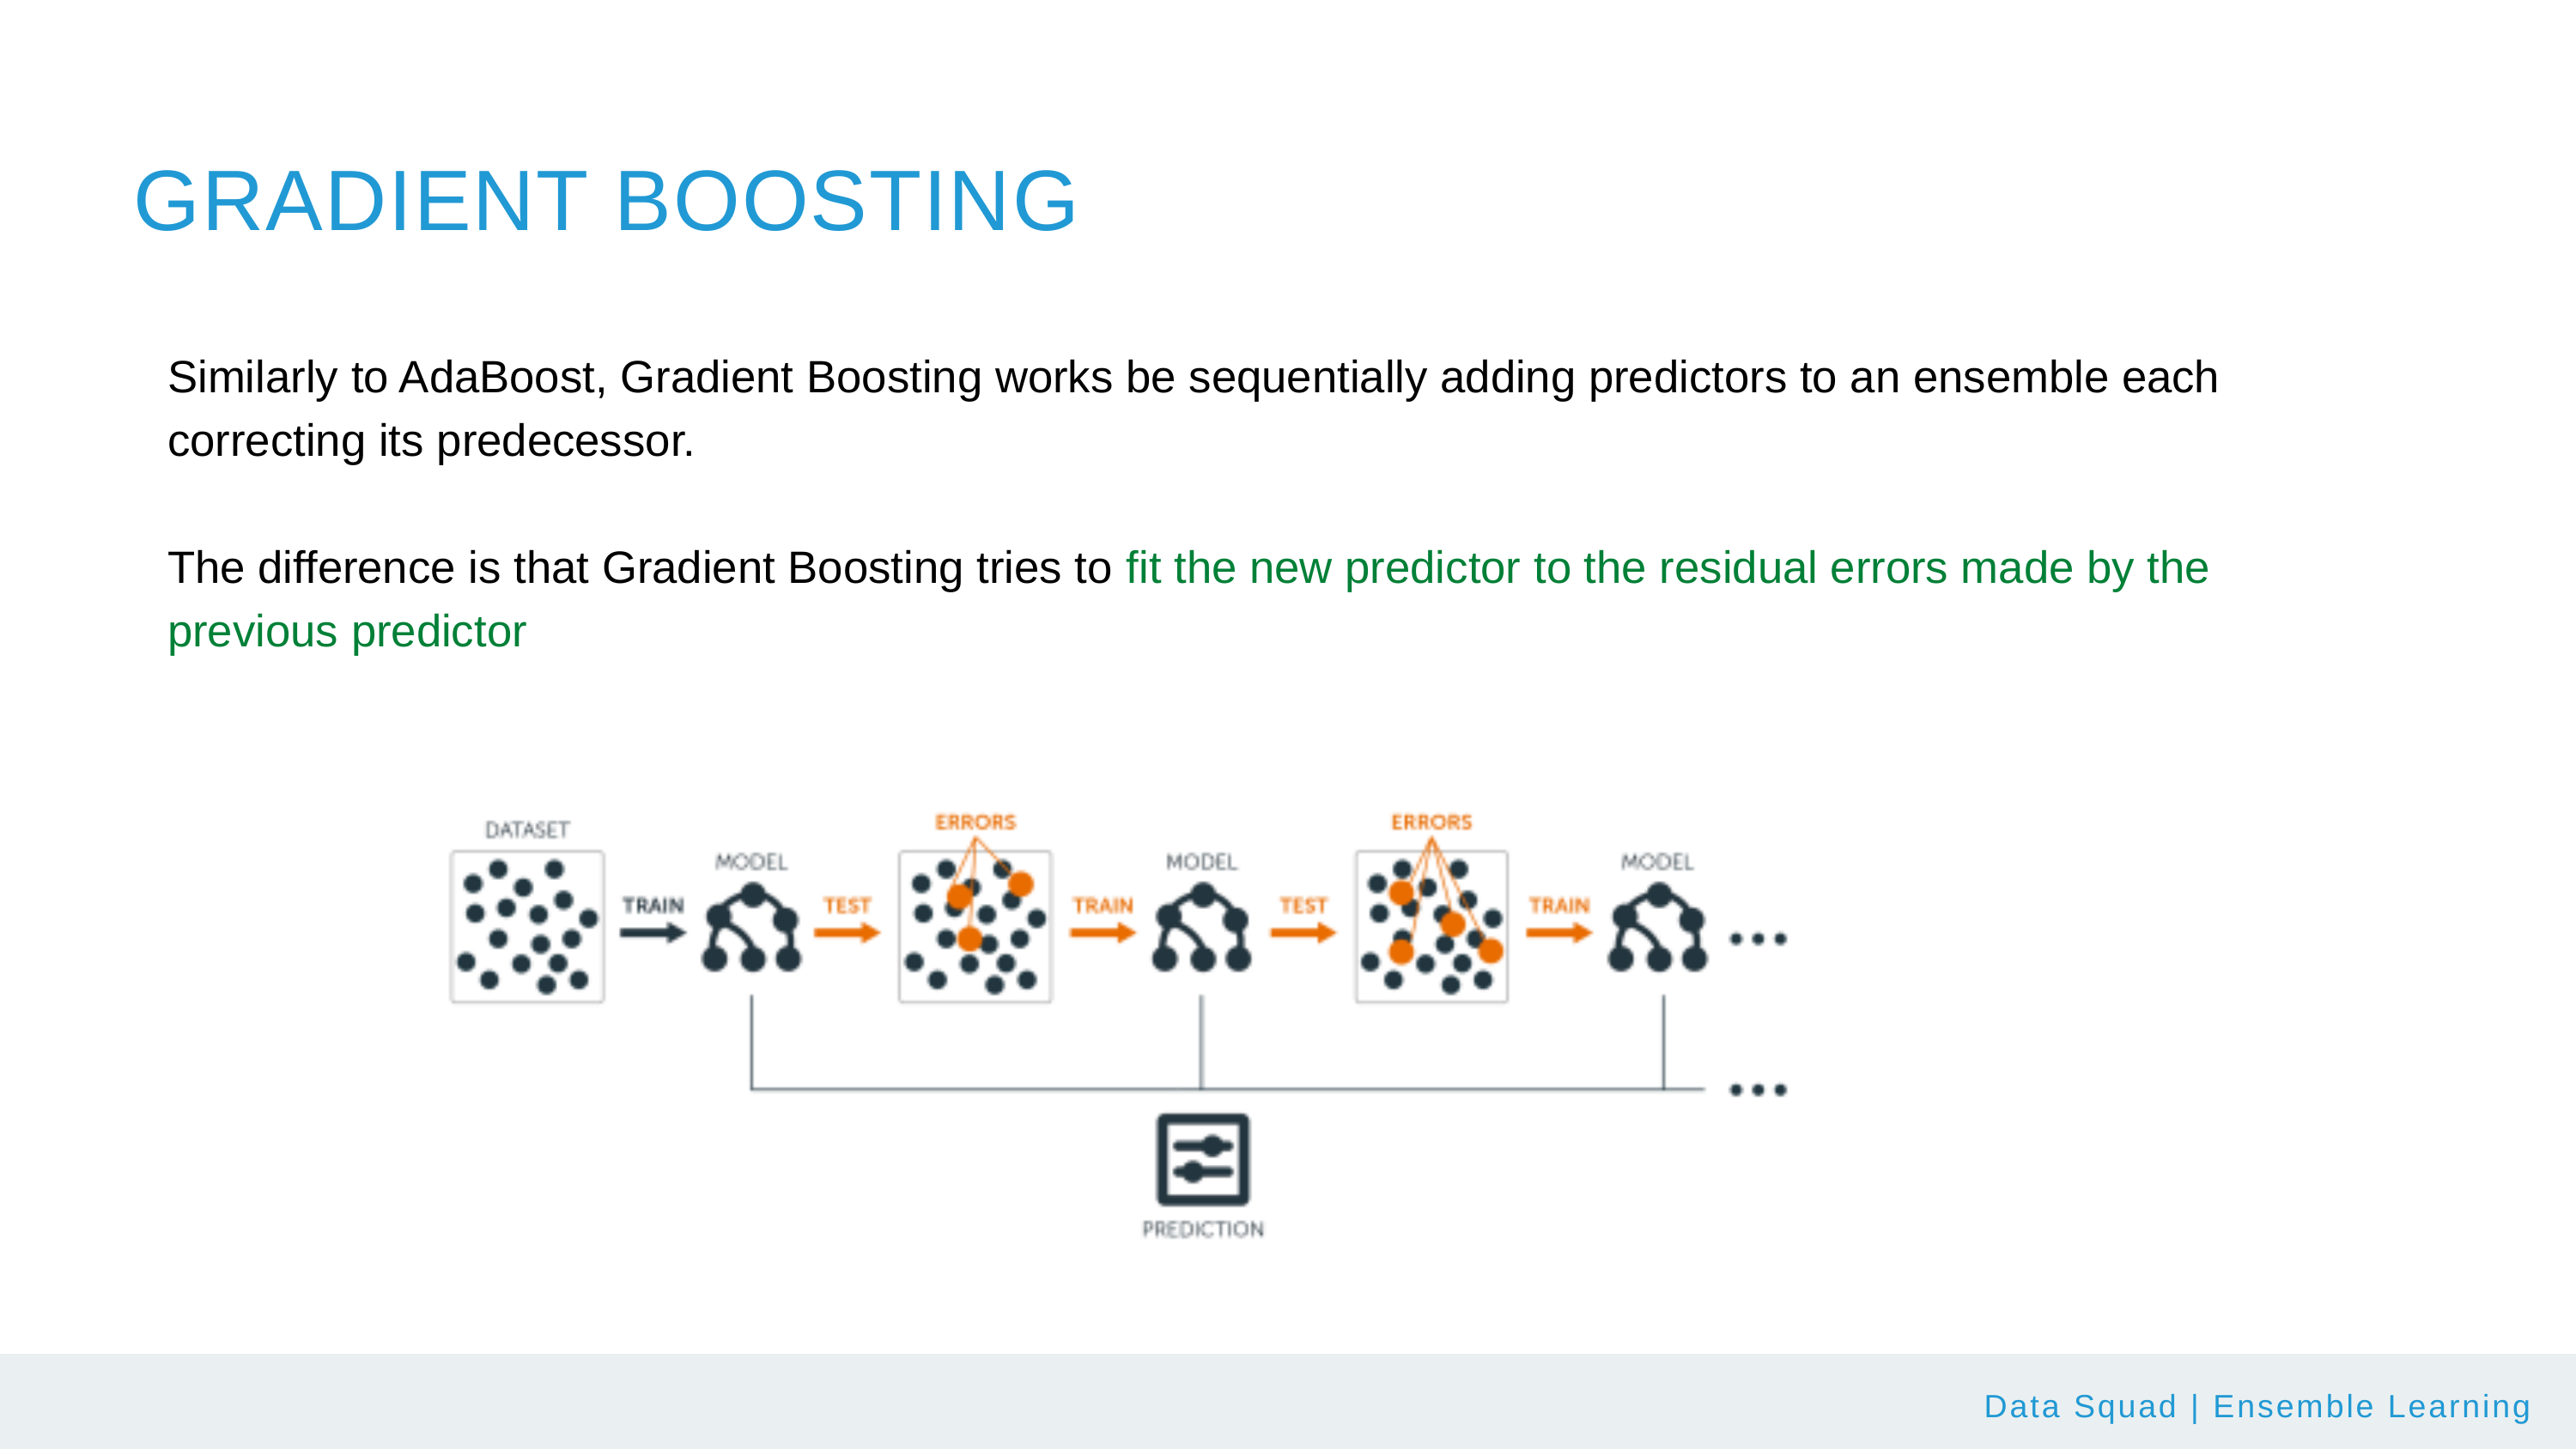

GRADIENT BOOSTING
Similarly to AdaBoost, Gradient Boosting works be sequentially adding predictors to an ensemble each correcting its predecessor.

The difference is that Gradient Boosting tries to fit the new predictor to the residual errors made by the previous predictor

Data Squad | Ensemble Learning